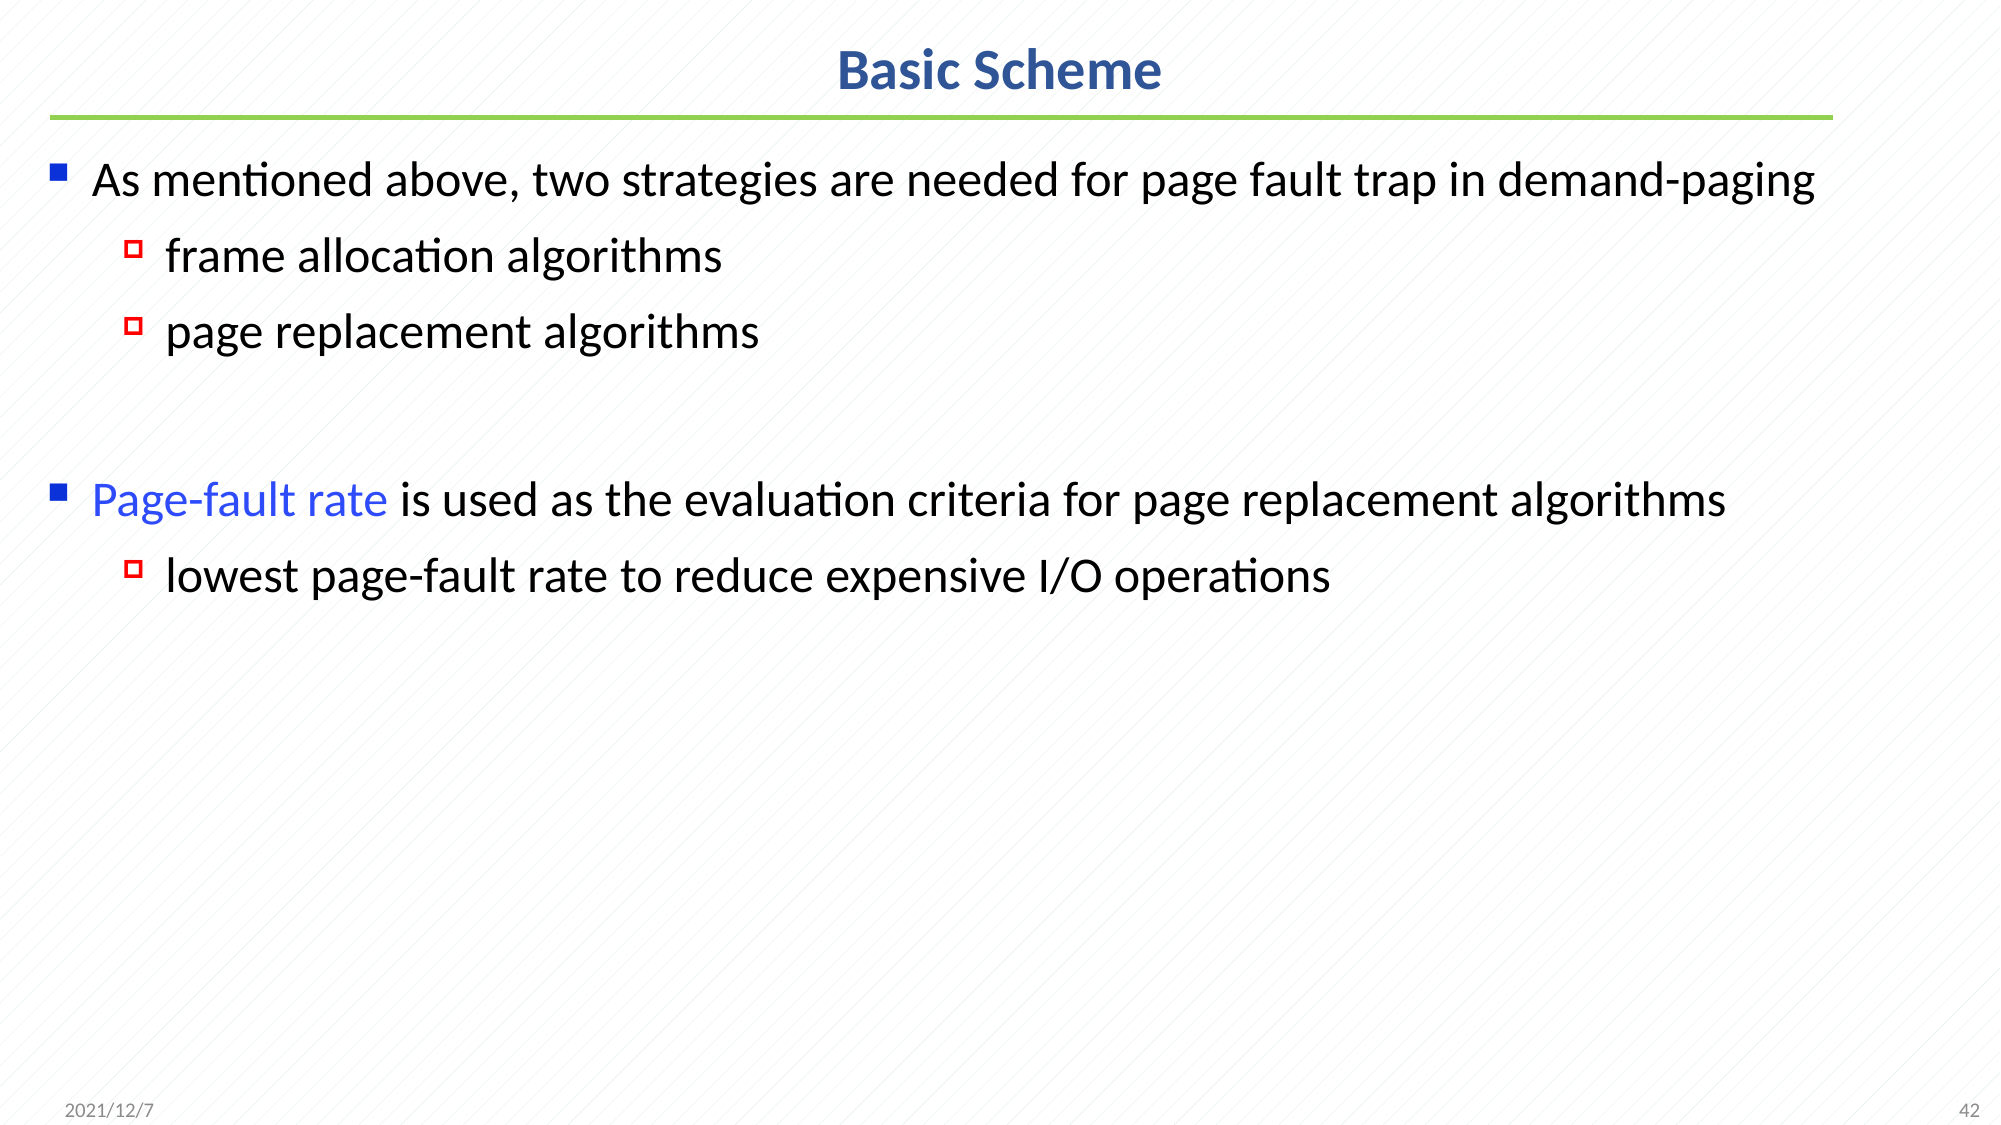

# Basic Scheme
As mentioned above, two strategies are needed for page fault trap in demand-paging
 frame allocation algorithms
 page replacement algorithms

Page-fault rate is used as the evaluation criteria for page replacement algorithms
 lowest page-fault rate to reduce expensive I/O operations

42
2021/12/7